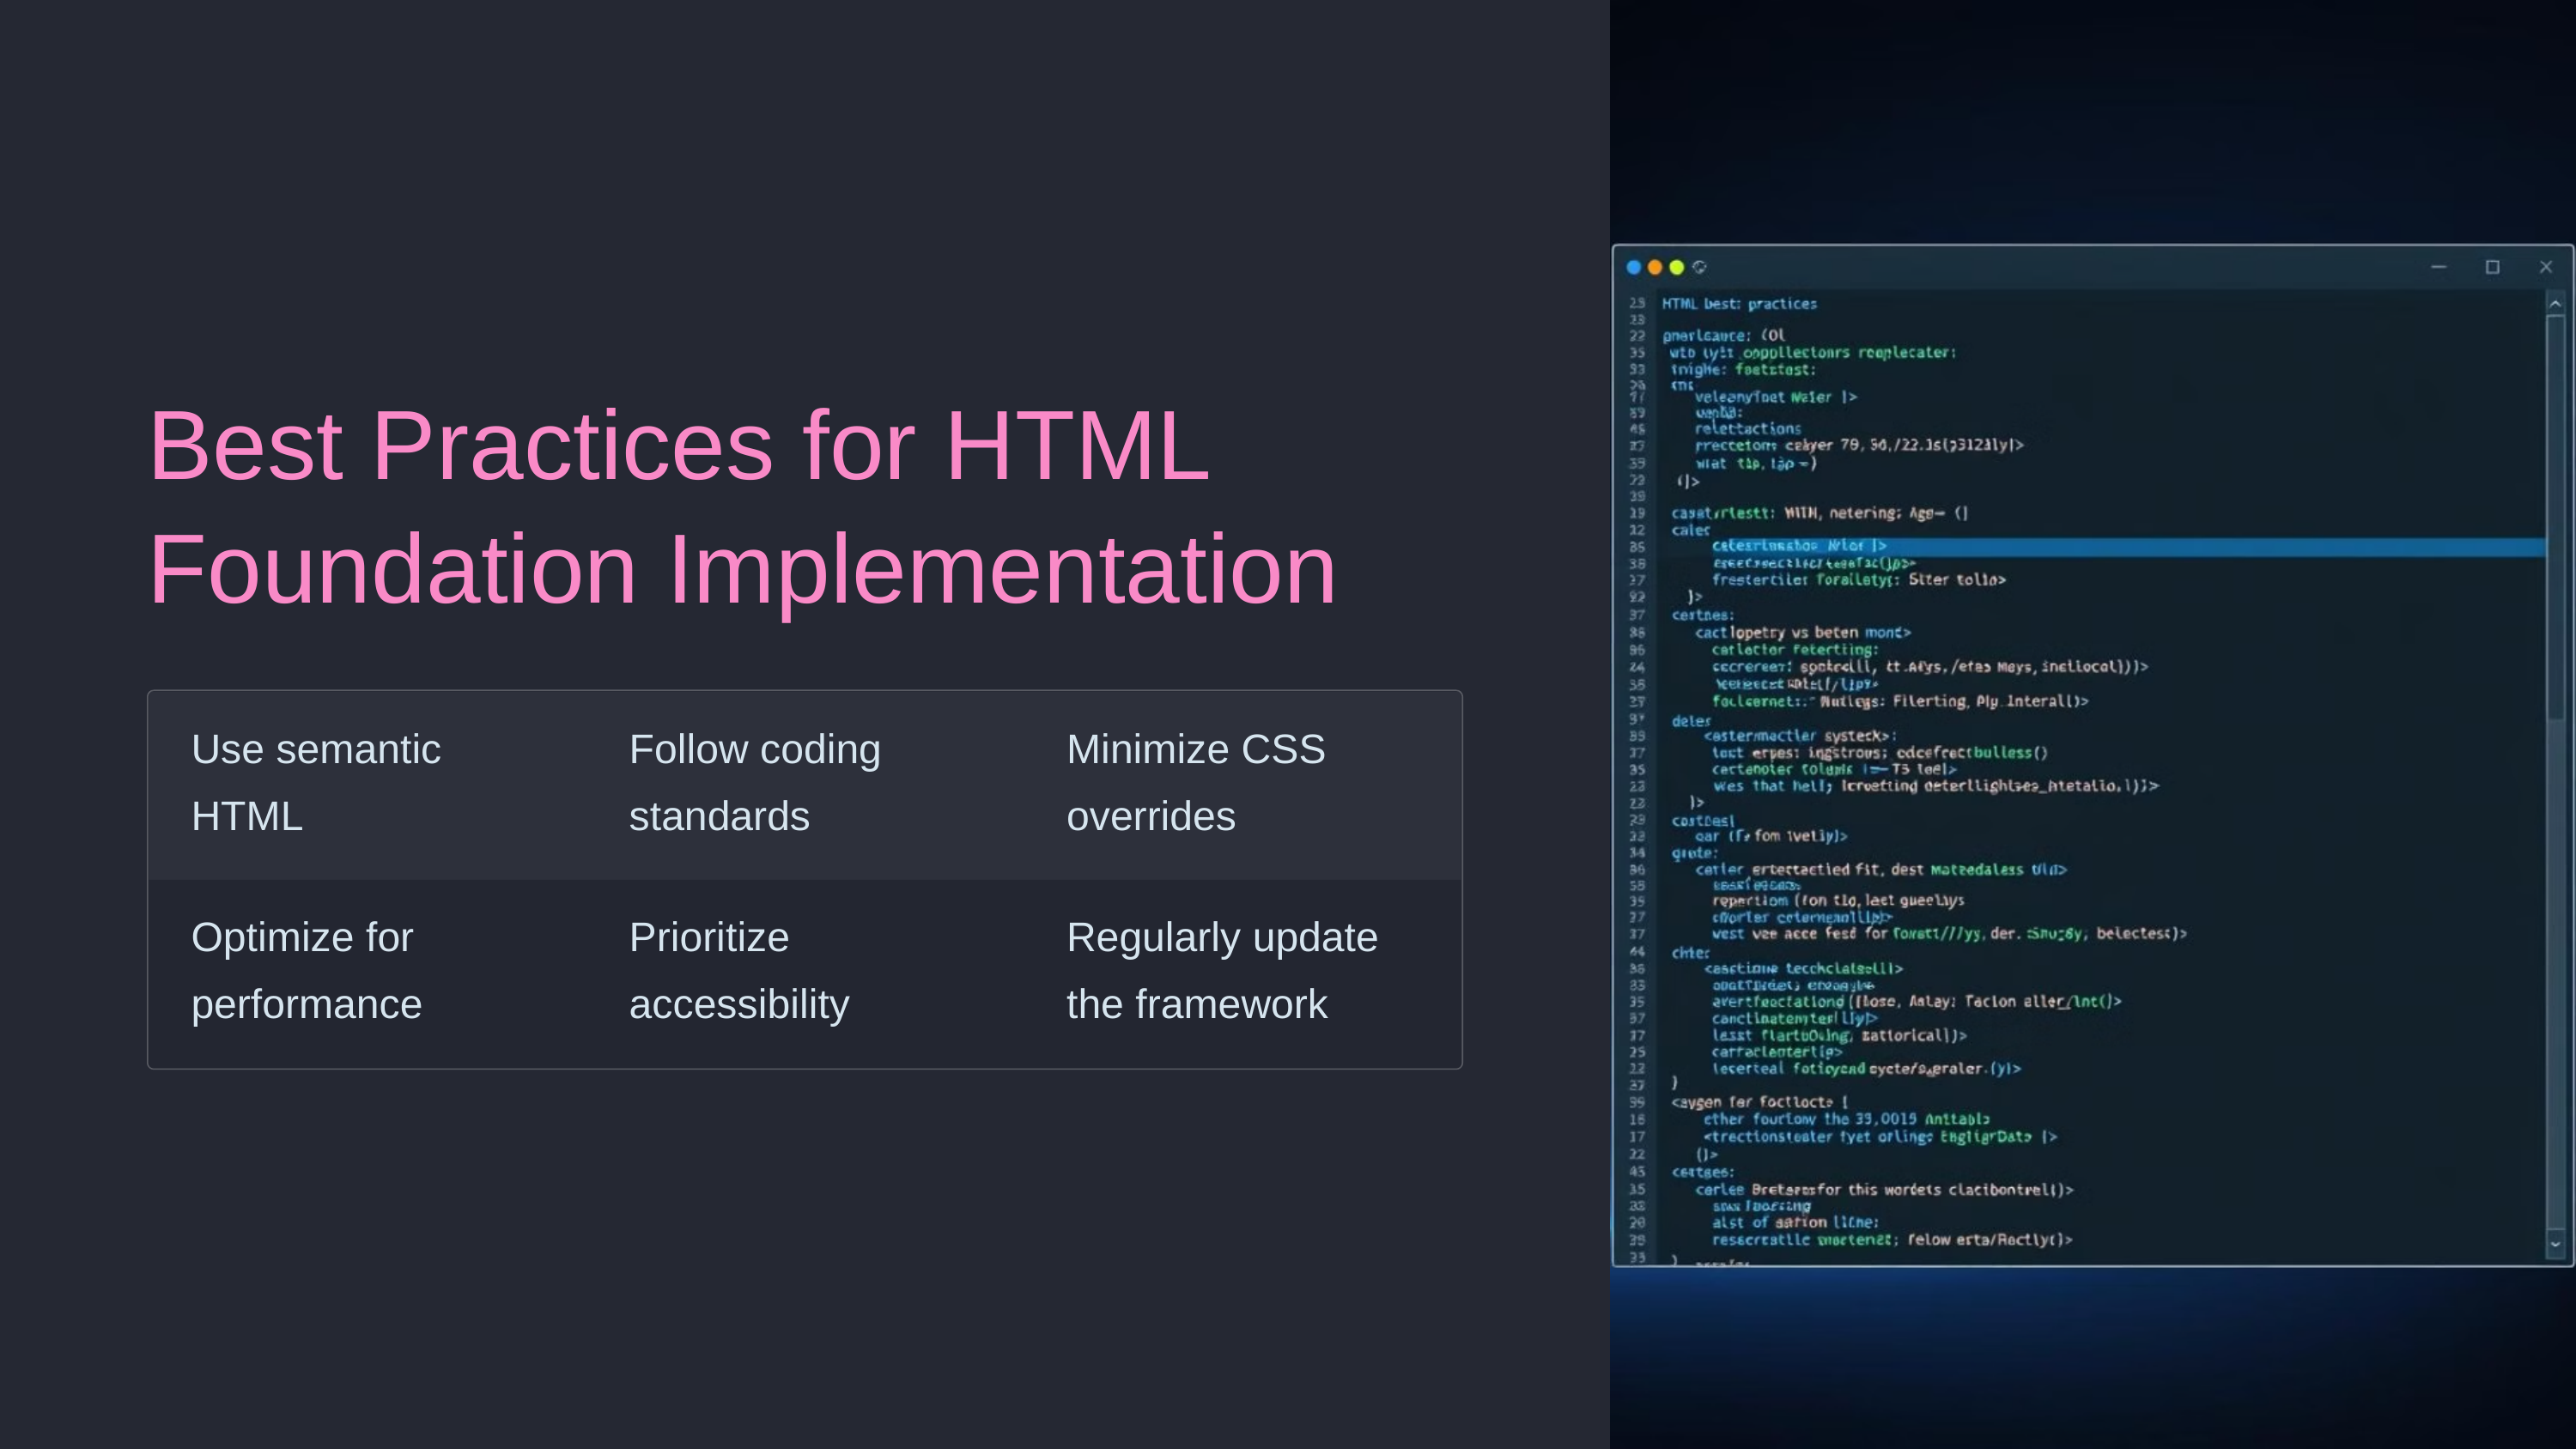

Best Practices for HTML Foundation Implementation

Use semantic HTML
Follow coding standards
Minimize CSS overrides

Optimize for performance
Prioritize accessibility
Regularly update the framework